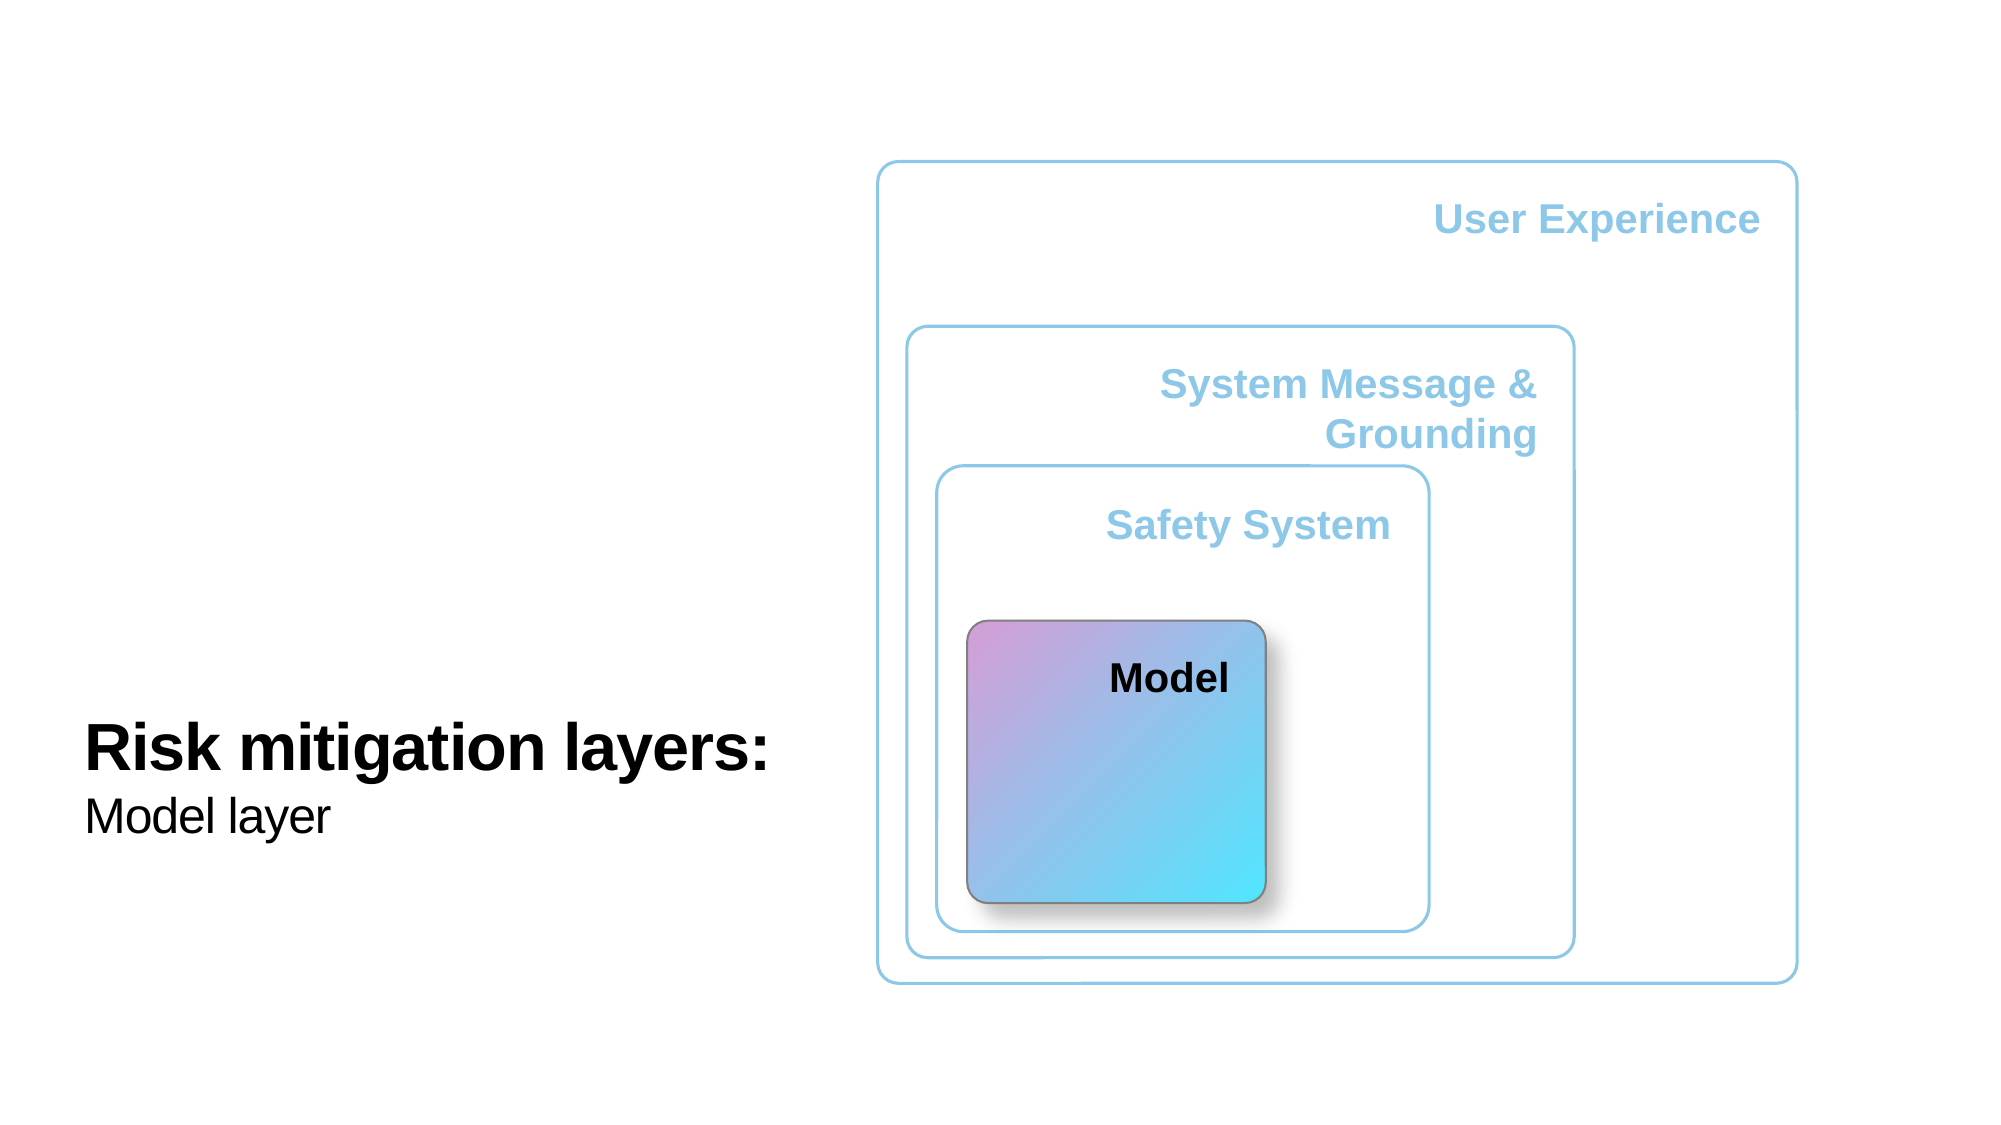

User Experience
System Message & Grounding
Safety System
Model
# Risk mitigation layers: Model layer